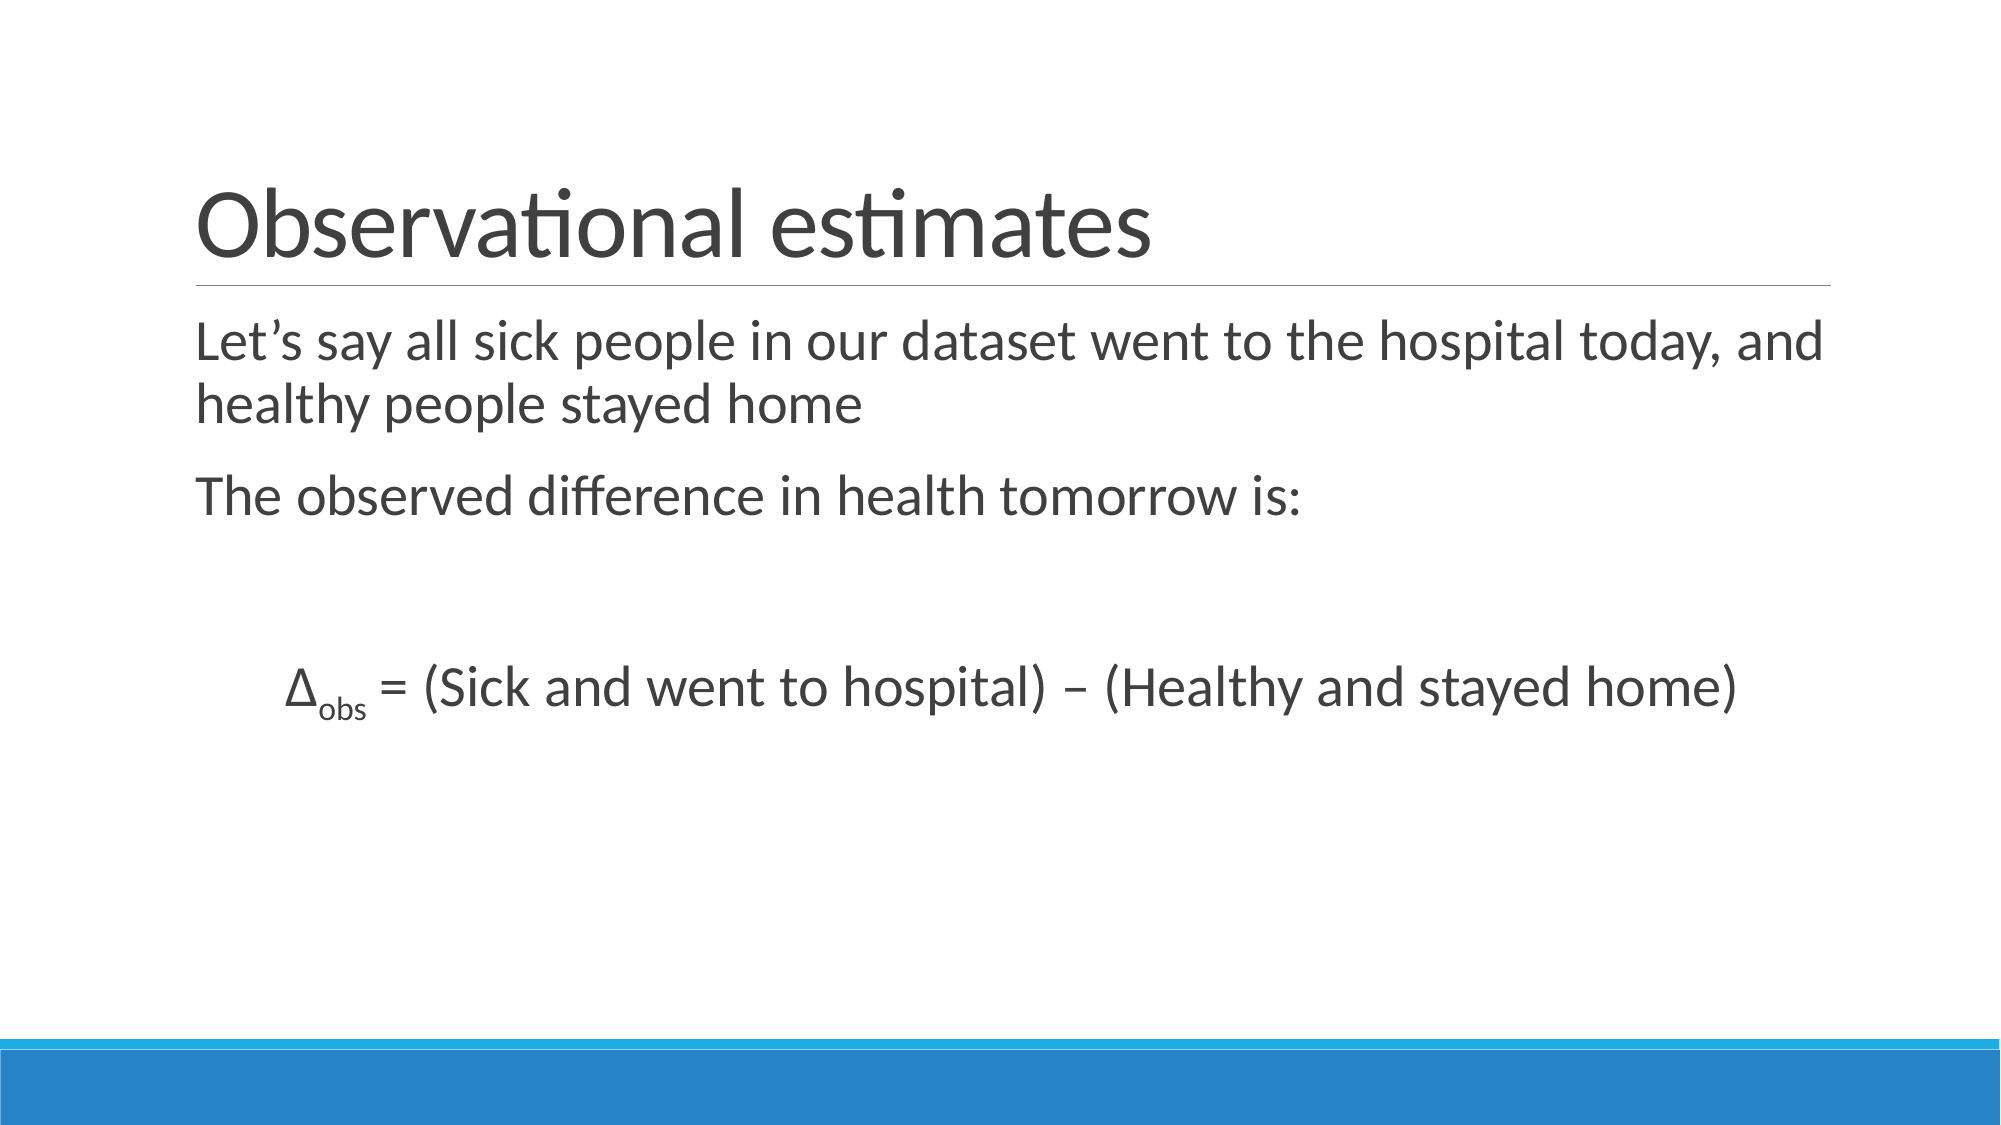

# Observational estimates
Let’s say all sick people in our dataset went to the hospital today, and healthy people stayed home
The observed difference in health tomorrow is:

Δobs = (Sick and went to hospital) – (Healthy and stayed home)